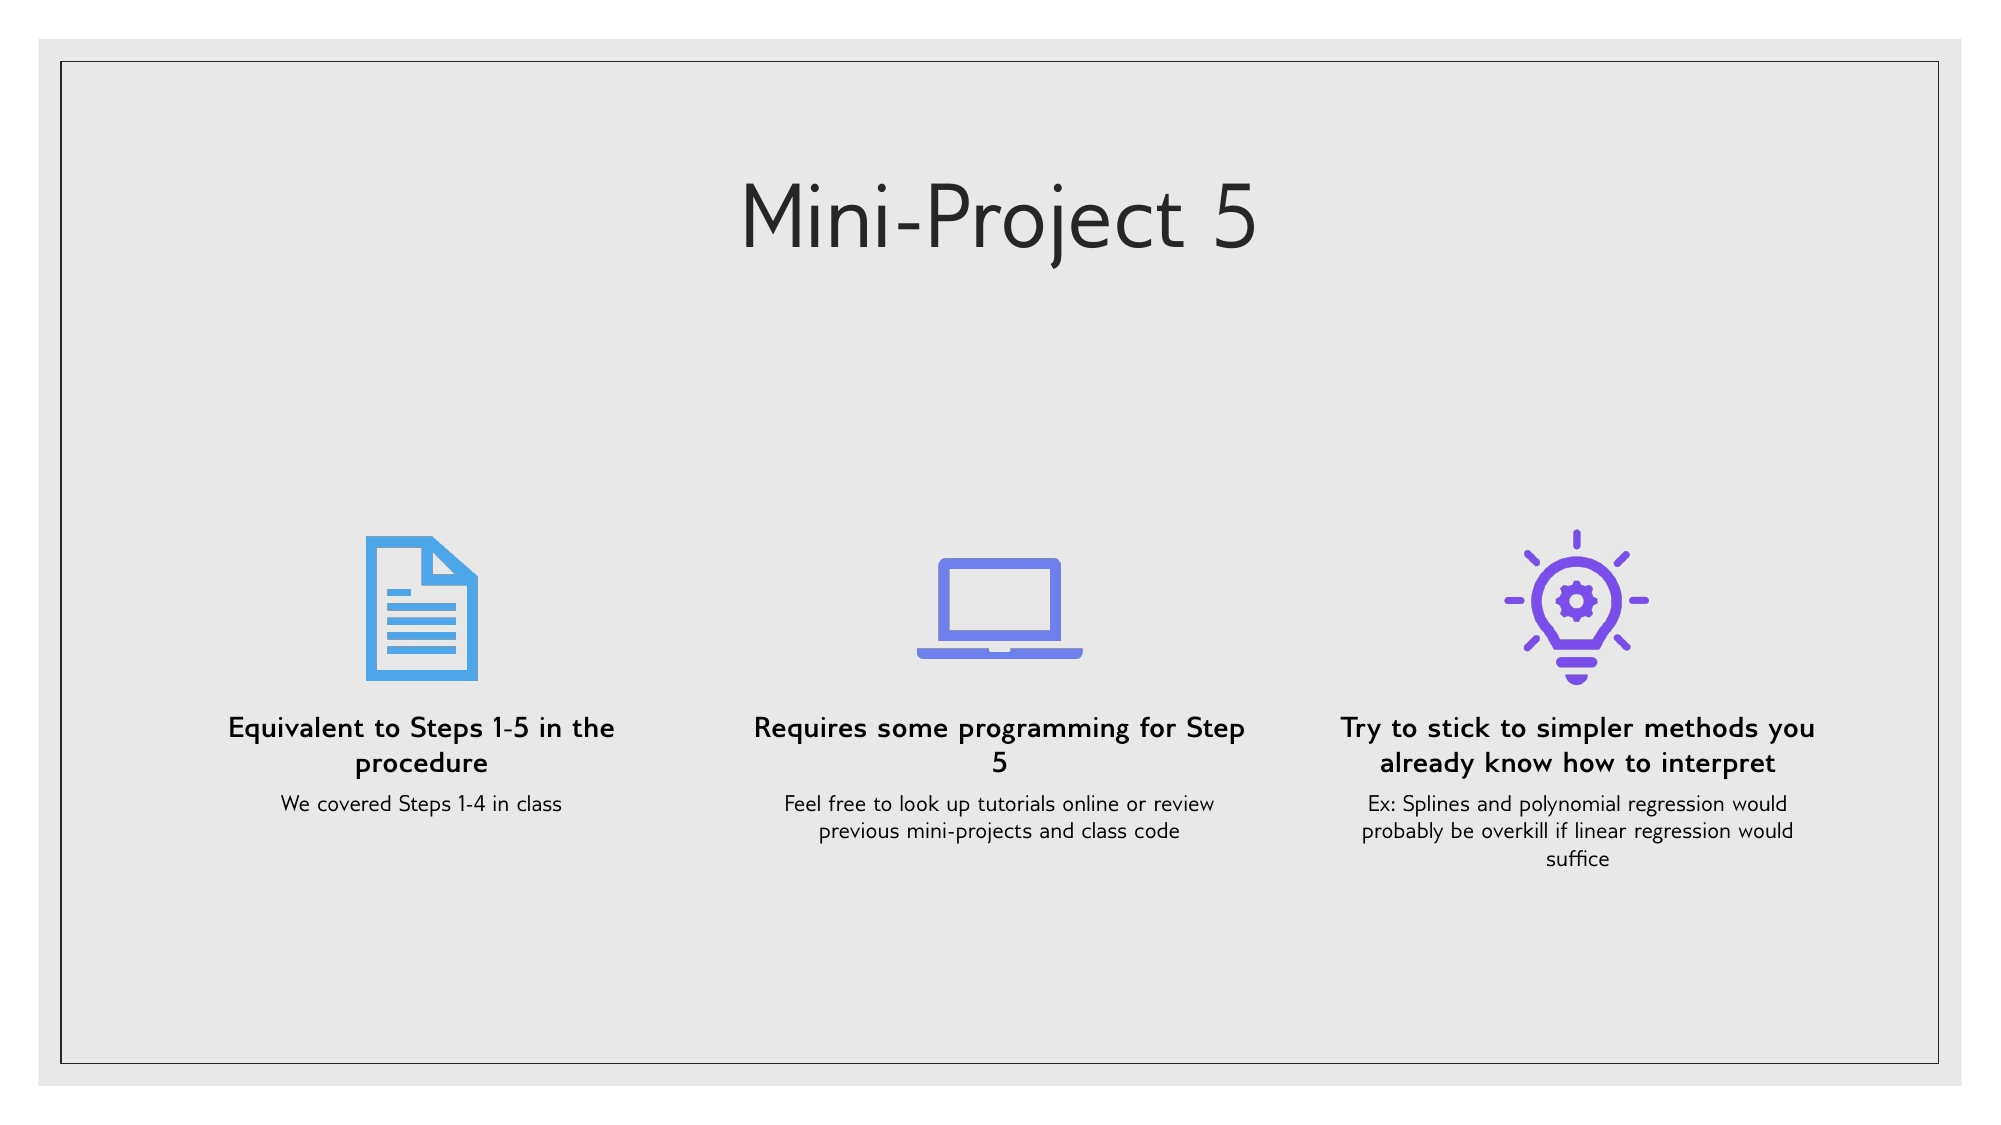

# Mini-Project 5
Equivalent to Steps 1-5 in the procedure
We covered Steps 1-4 in class
Requires some programming for Step 5
Feel free to look up tutorials online or review previous mini-projects and class code
Try to stick to simpler methods you already know how to interpret
Ex: Splines and polynomial regression would probably be overkill if linear regression would suffice